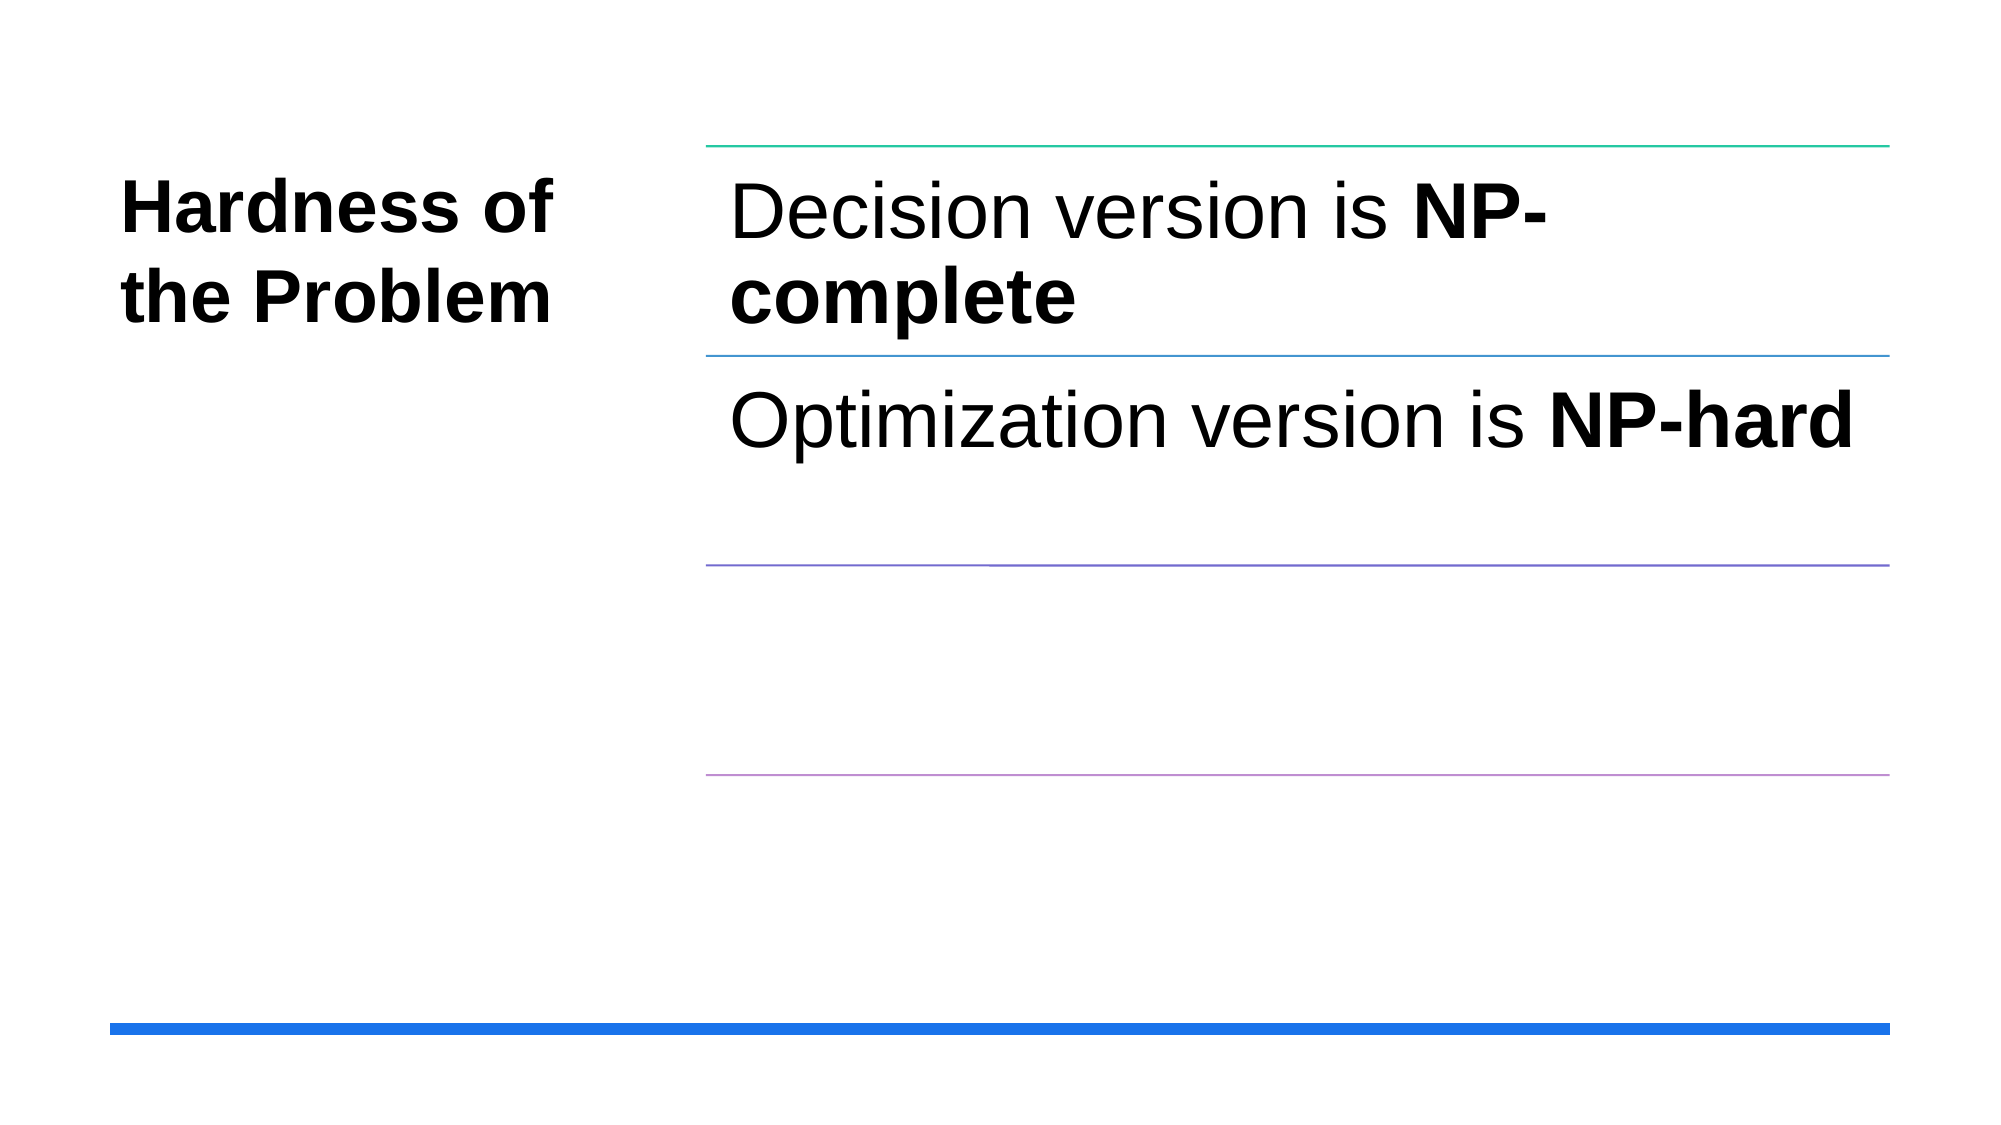

Decision version is NP-complete
Optimization version is NP-hard

# Hardness of the Problem